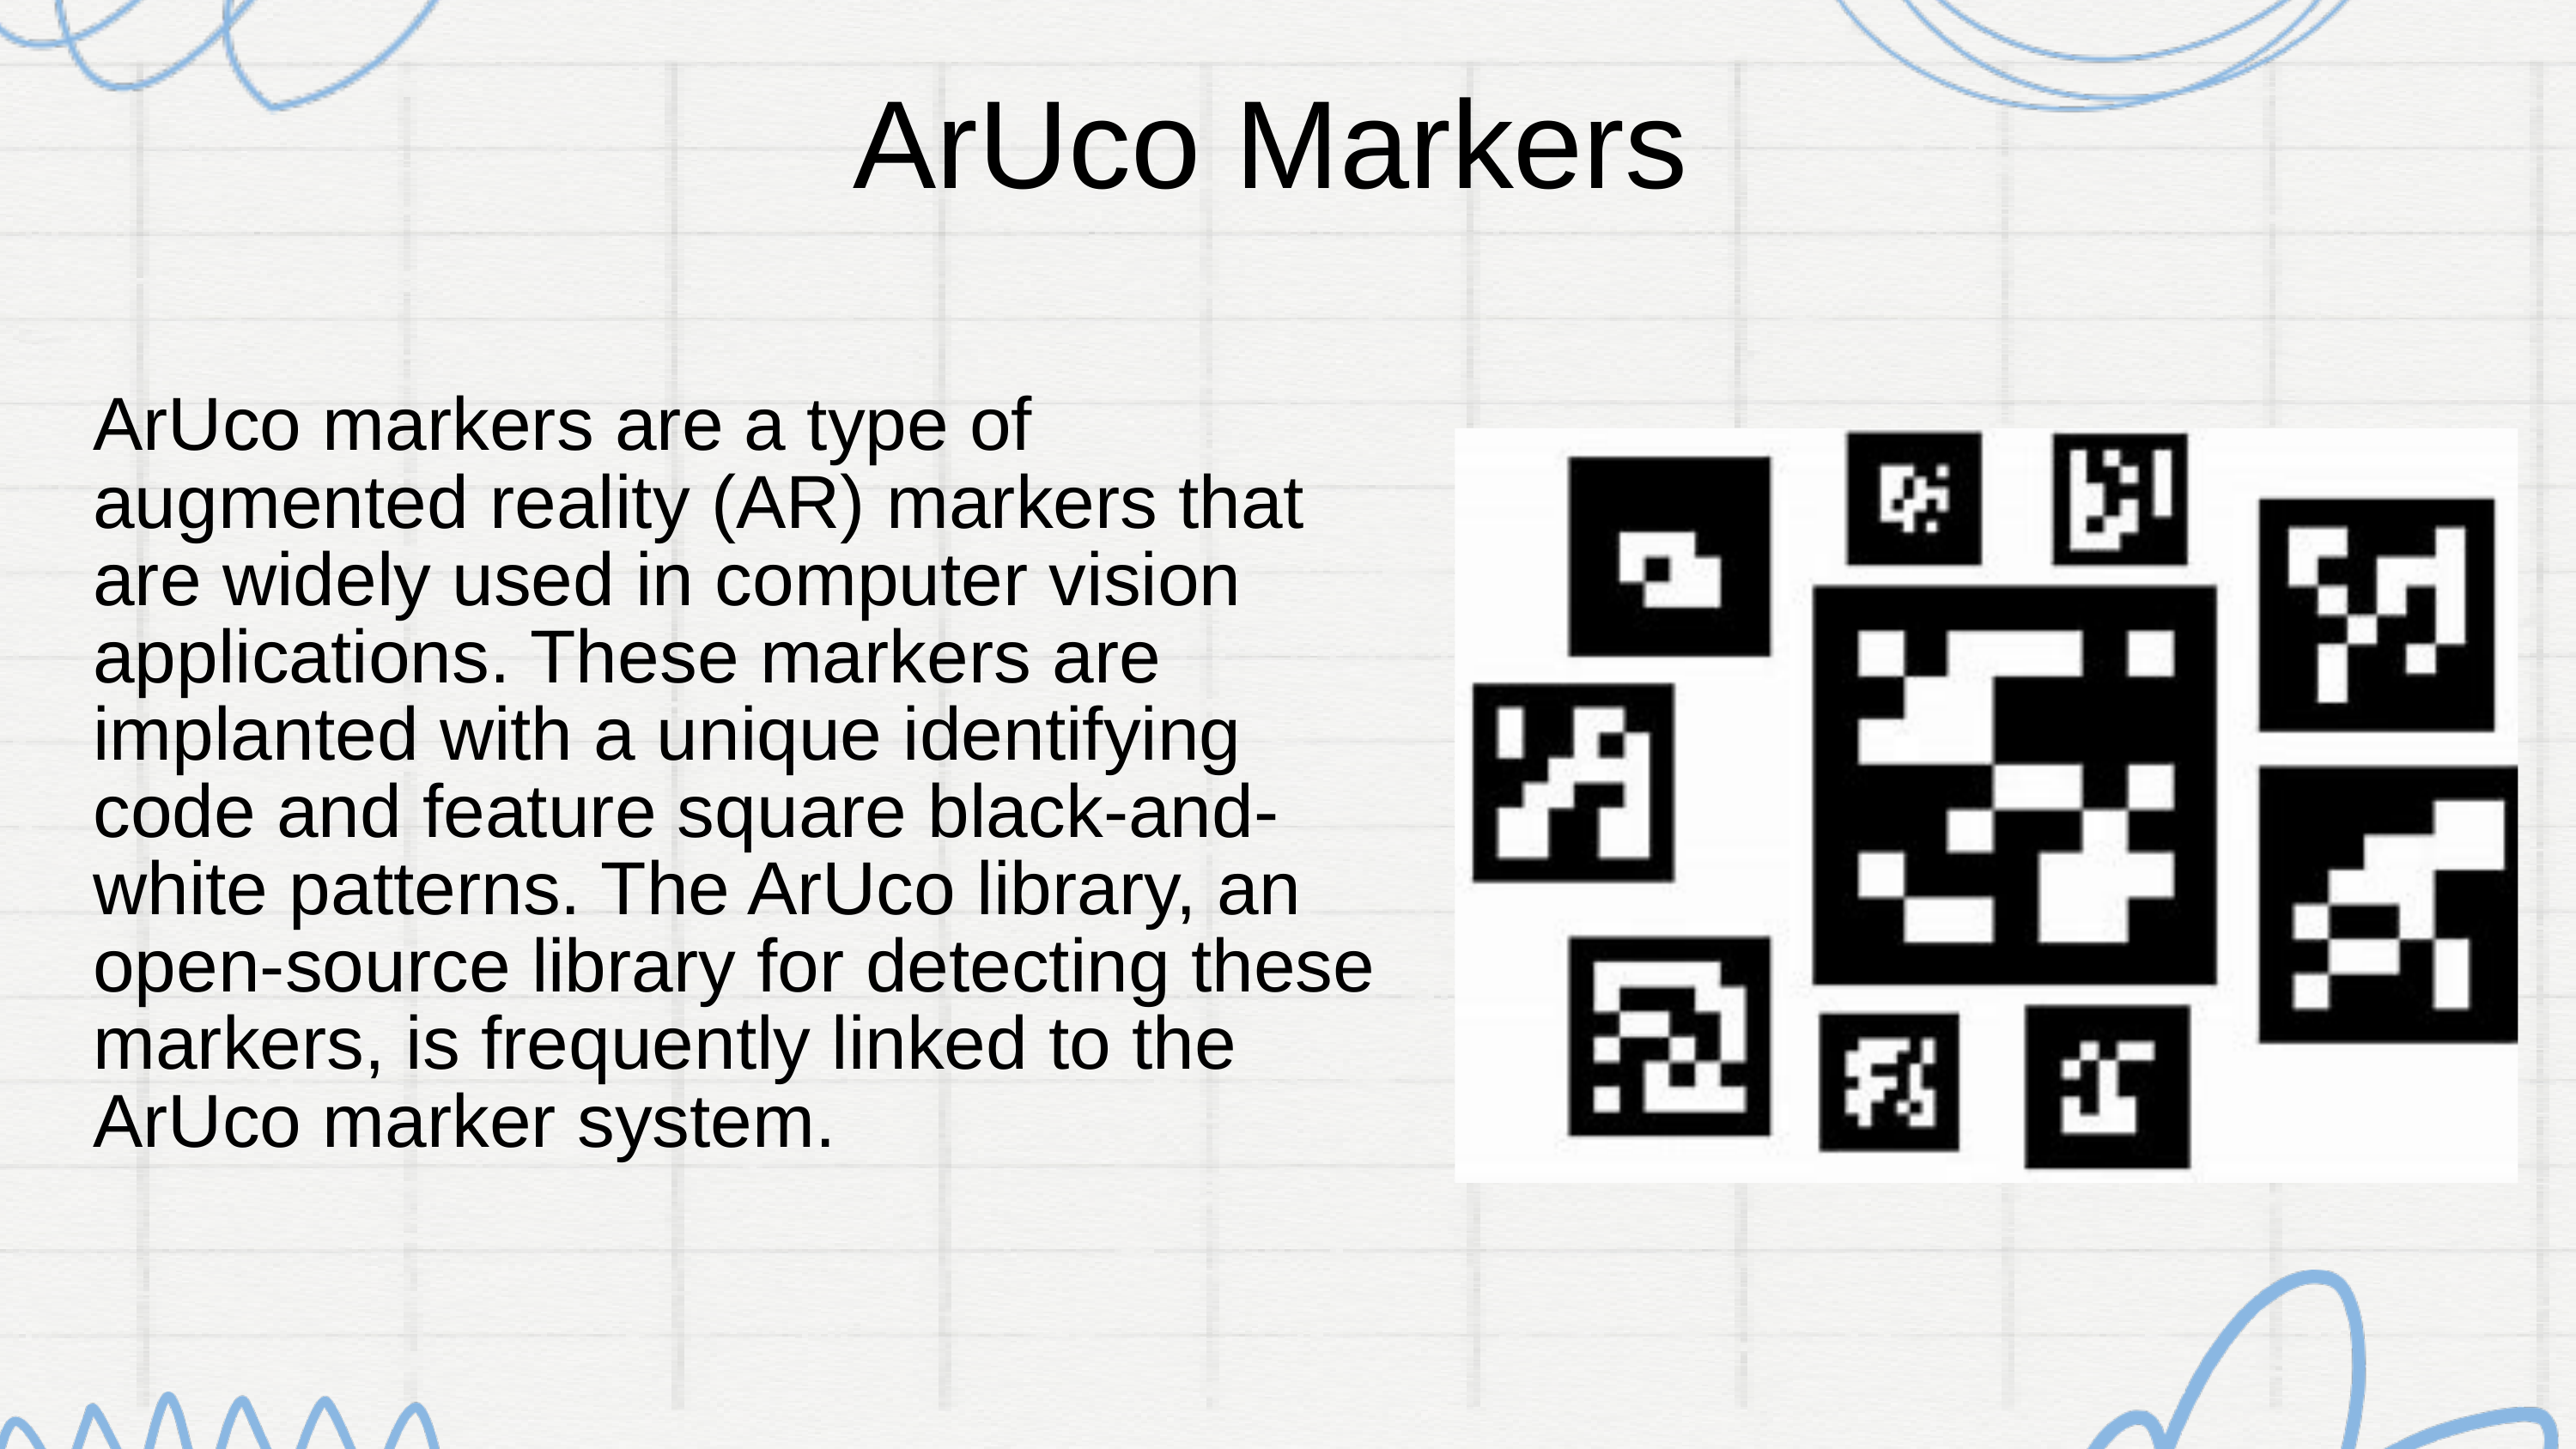

ArUco Markers
ArUco markers are a type of augmented reality (AR) markers that are widely used in computer vision applications. These markers are implanted with a unique identifying code and feature square black-and-white patterns. The ArUco library, an open-source library for detecting these markers, is frequently linked to the ArUco marker system.